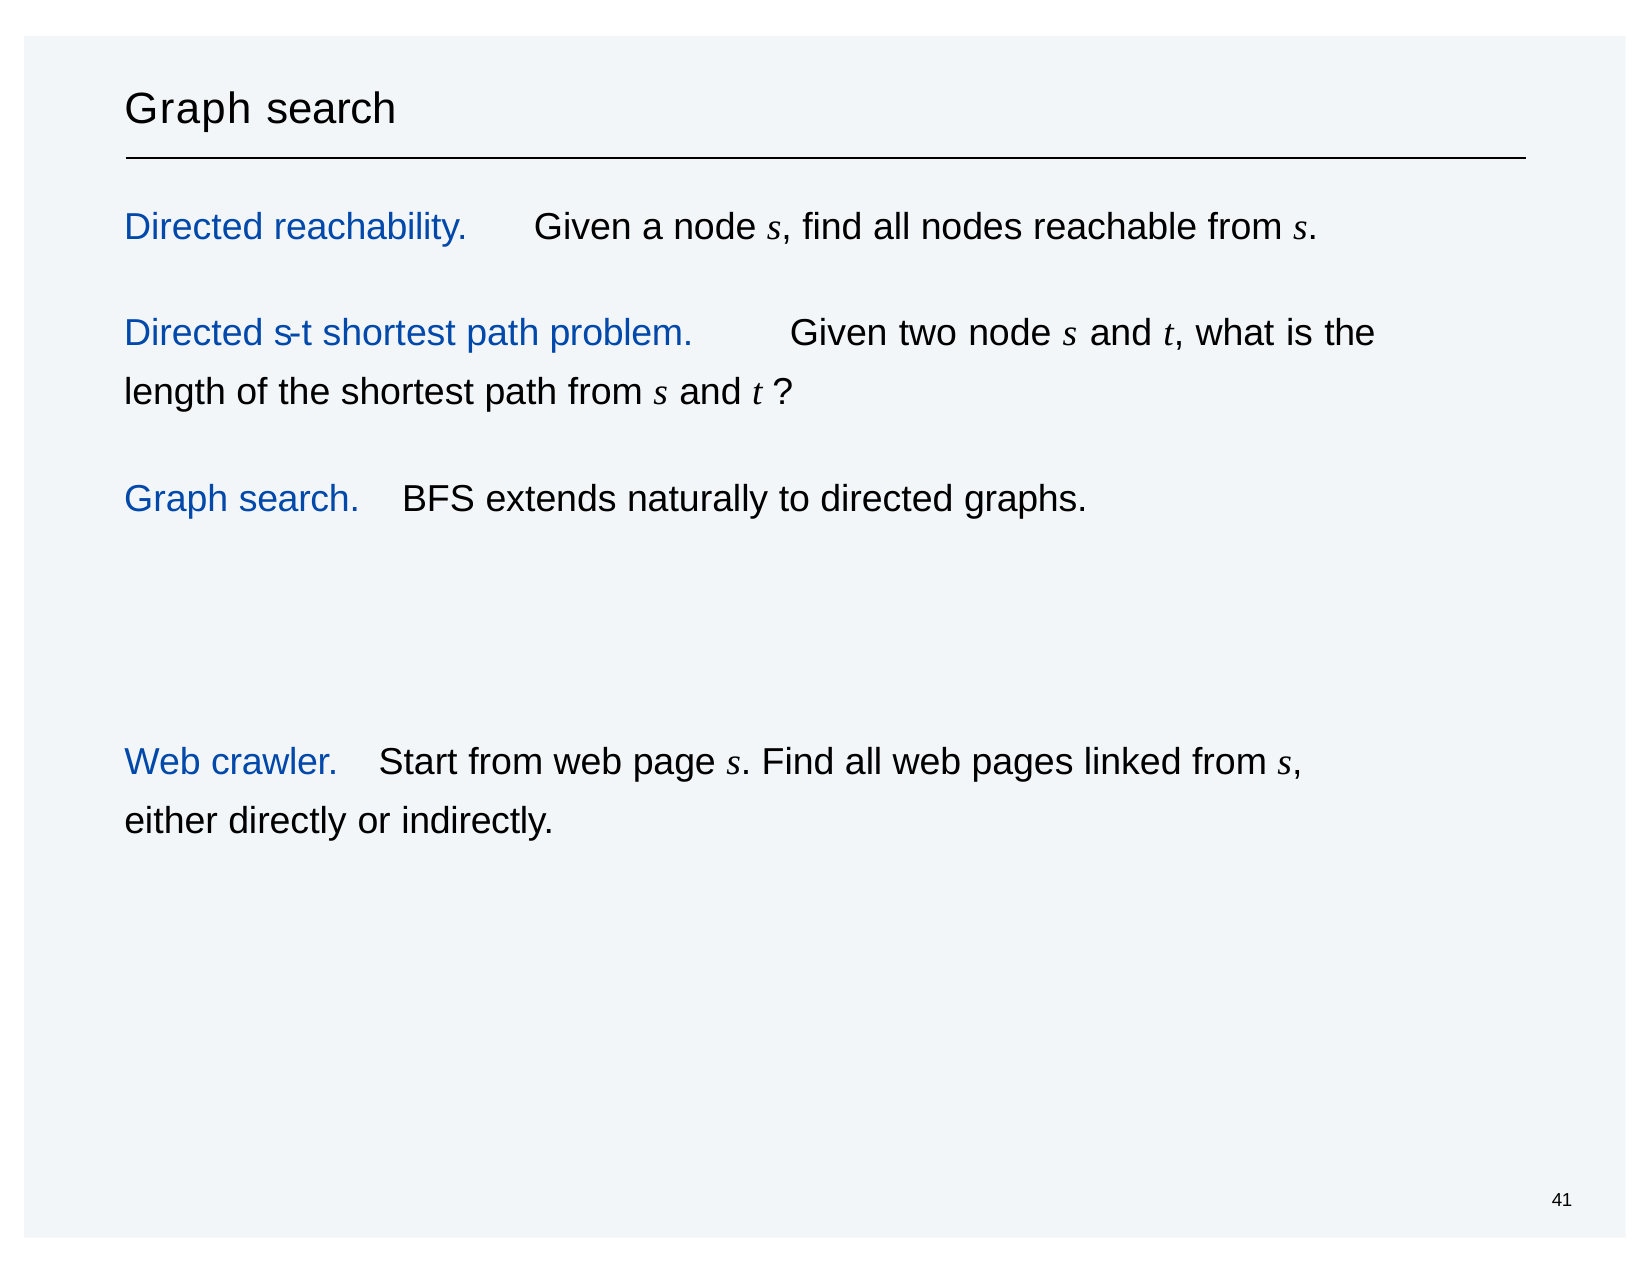

# Graph search
Directed reachability.	Given a node s, find all nodes reachable from s.

Directed s-t shortest path problem.	Given two node s and t, what is the length of the shortest path from s and t ?

Graph search.	BFS extends naturally to directed graphs.
Web crawler.	Start from web page s. Find all web pages linked from s, either directly or indirectly.
41